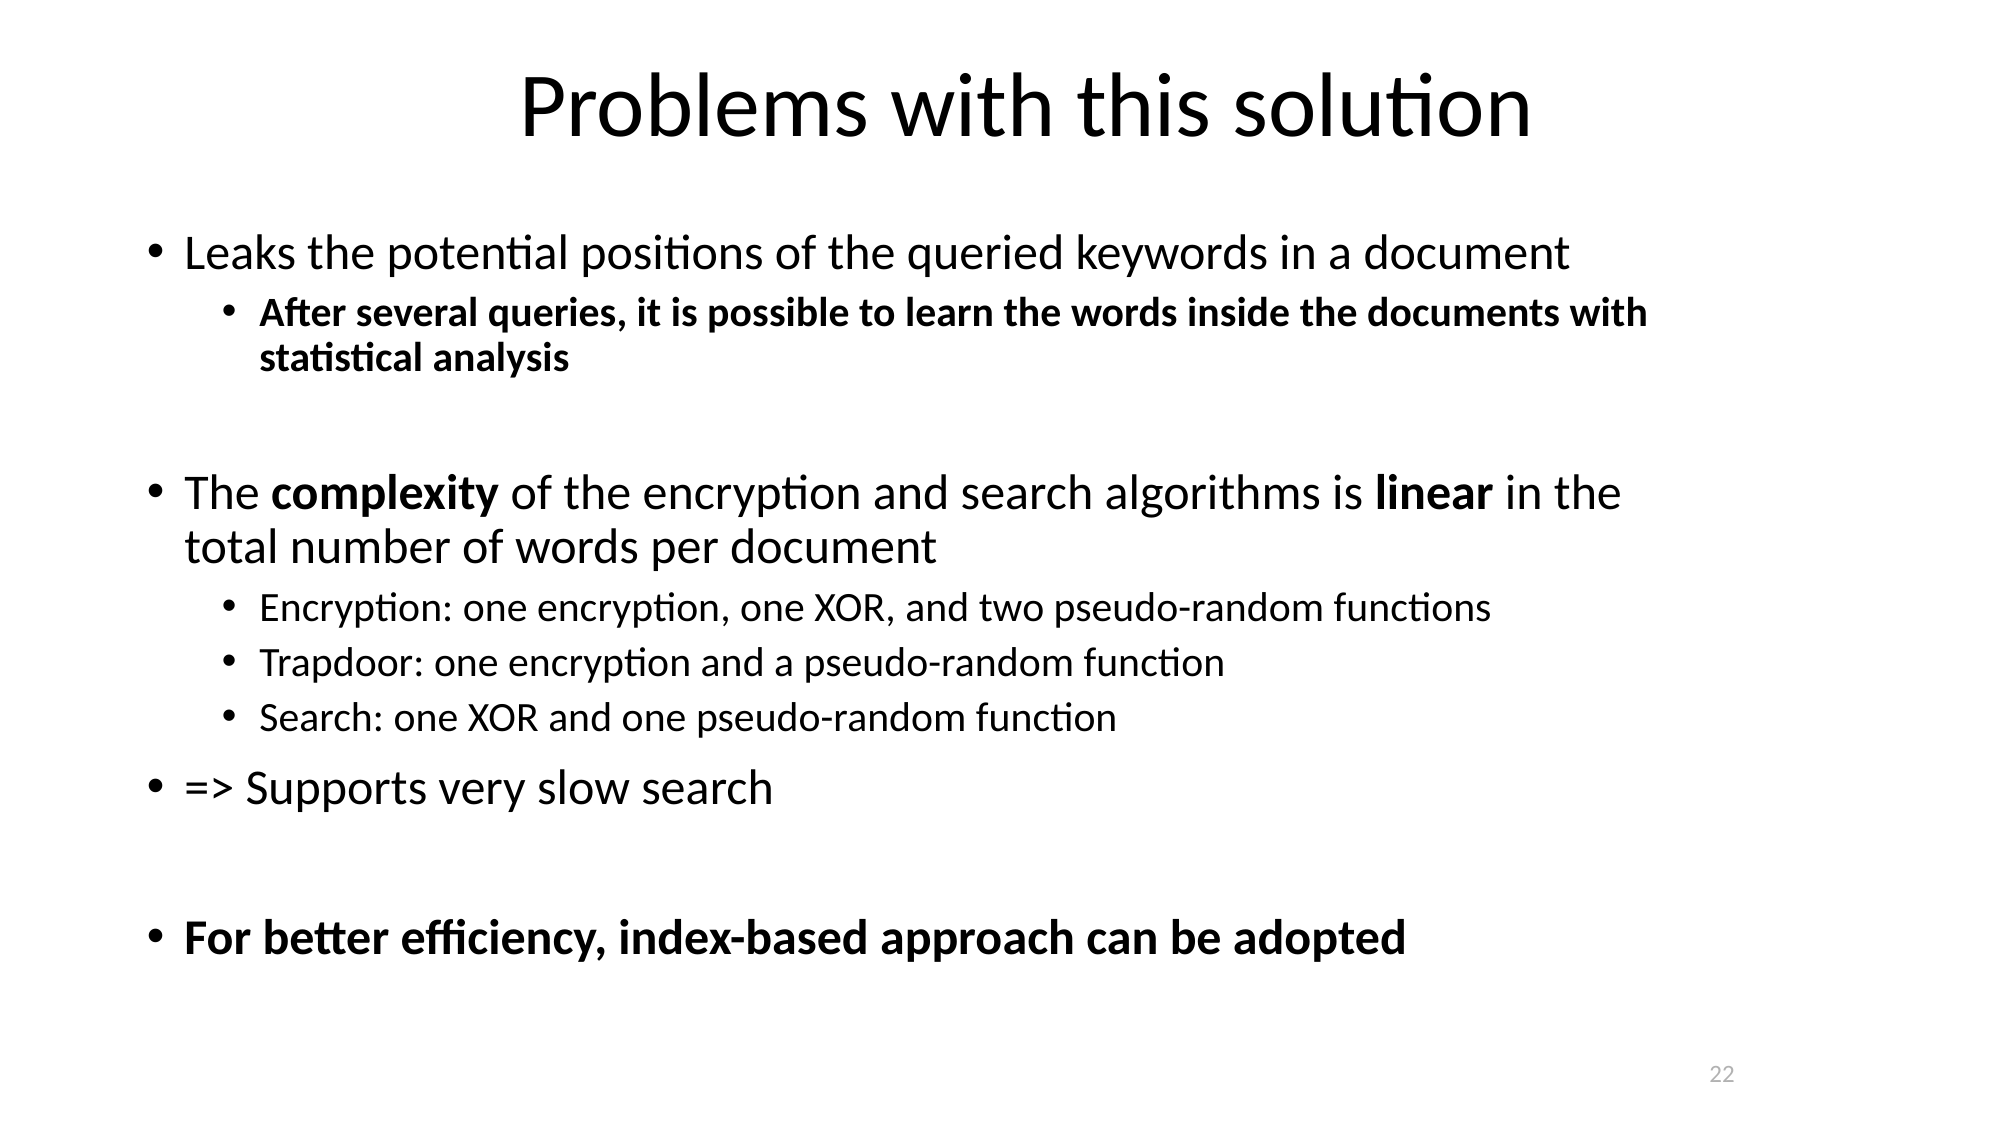

# Problems with this solution
Leaks the potential positions of the queried keywords in a document
After several queries, it is possible to learn the words inside the documents with statistical analysis

The complexity of the encryption and search algorithms is linear in the total number of words per document
Encryption: one encryption, one XOR, and two pseudo-random functions
Trapdoor: one encryption and a pseudo-random function
Search: one XOR and one pseudo-random function
=> Supports very slow search

For better efficiency, index-based approach can be adopted

22